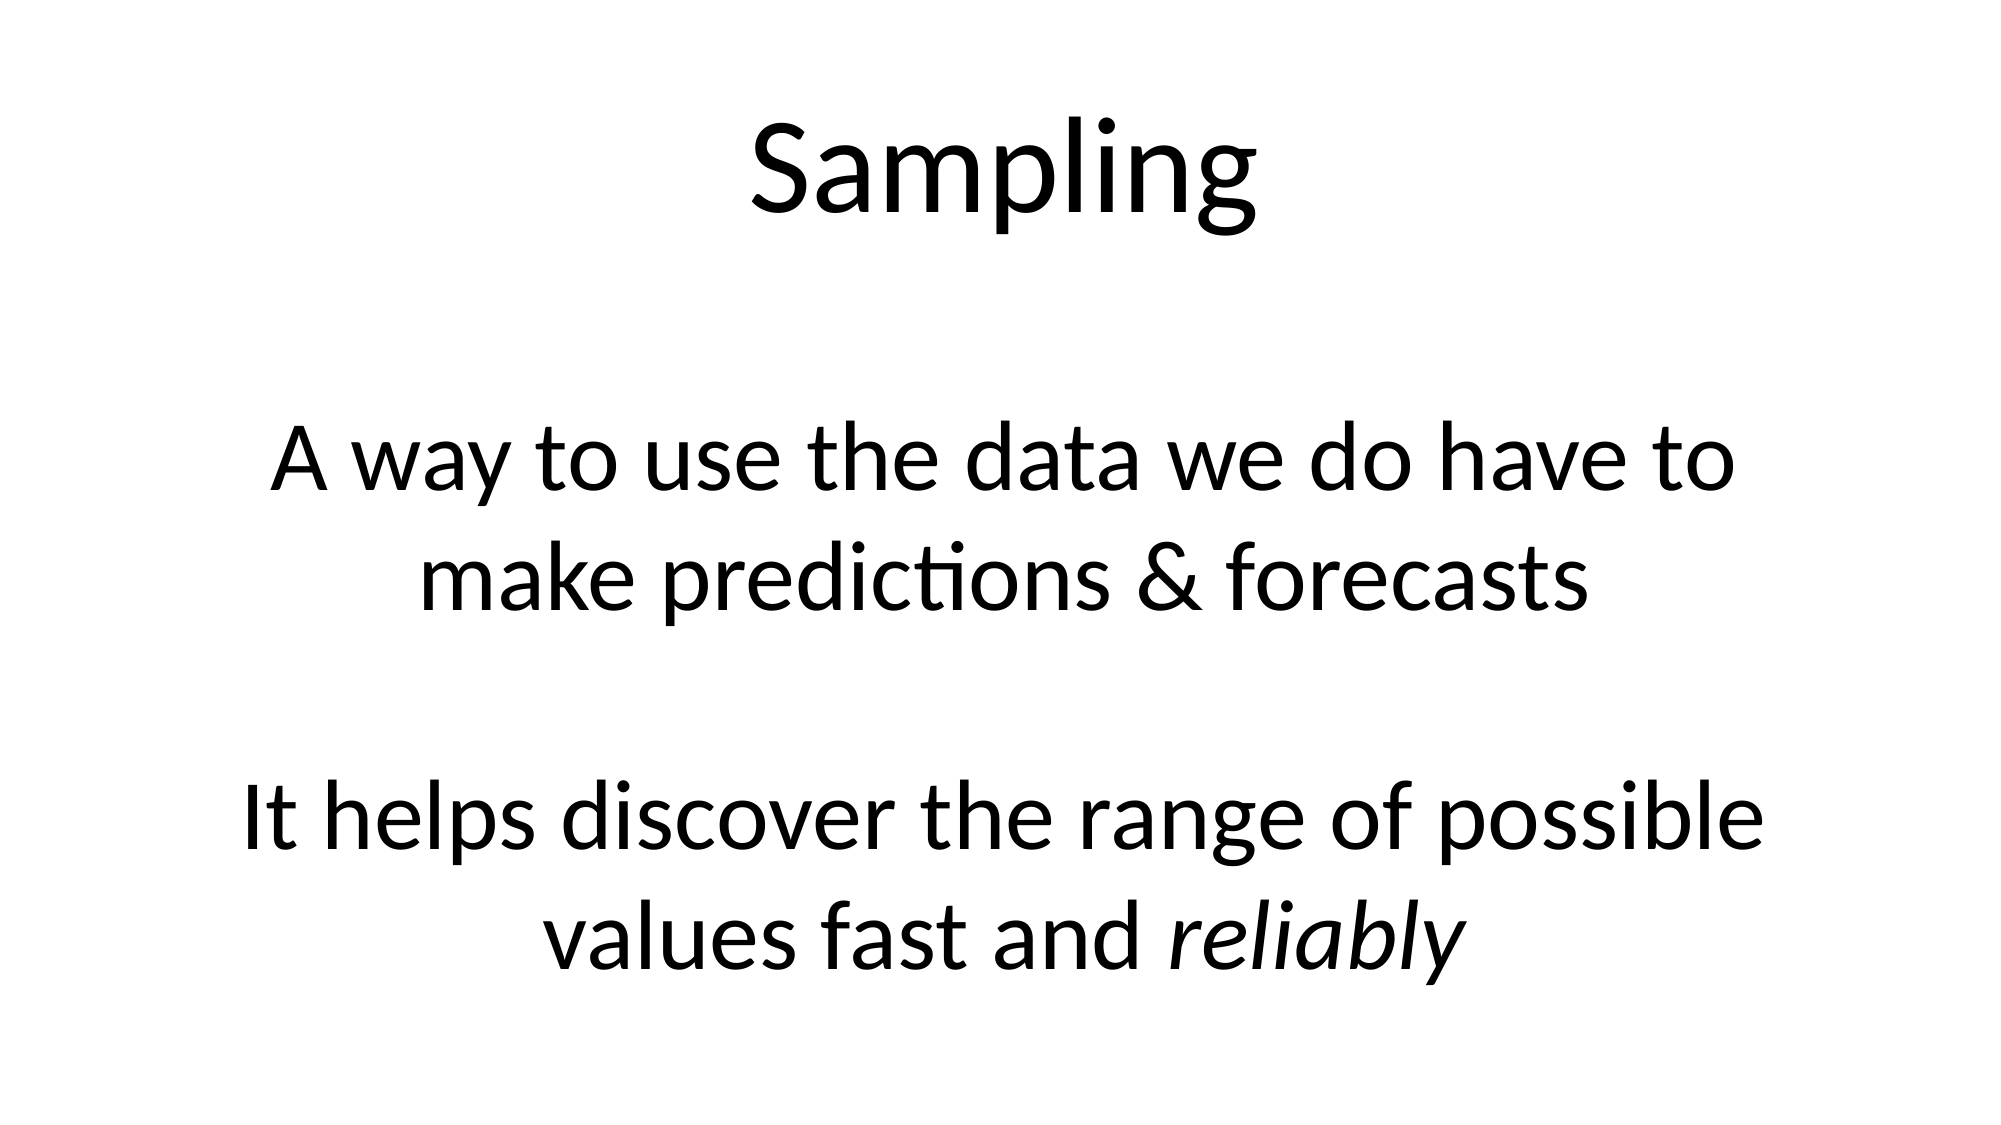

Sampling

A way to use the data we do have to make predictions & forecasts

It helps discover the range of possible values fast and reliably